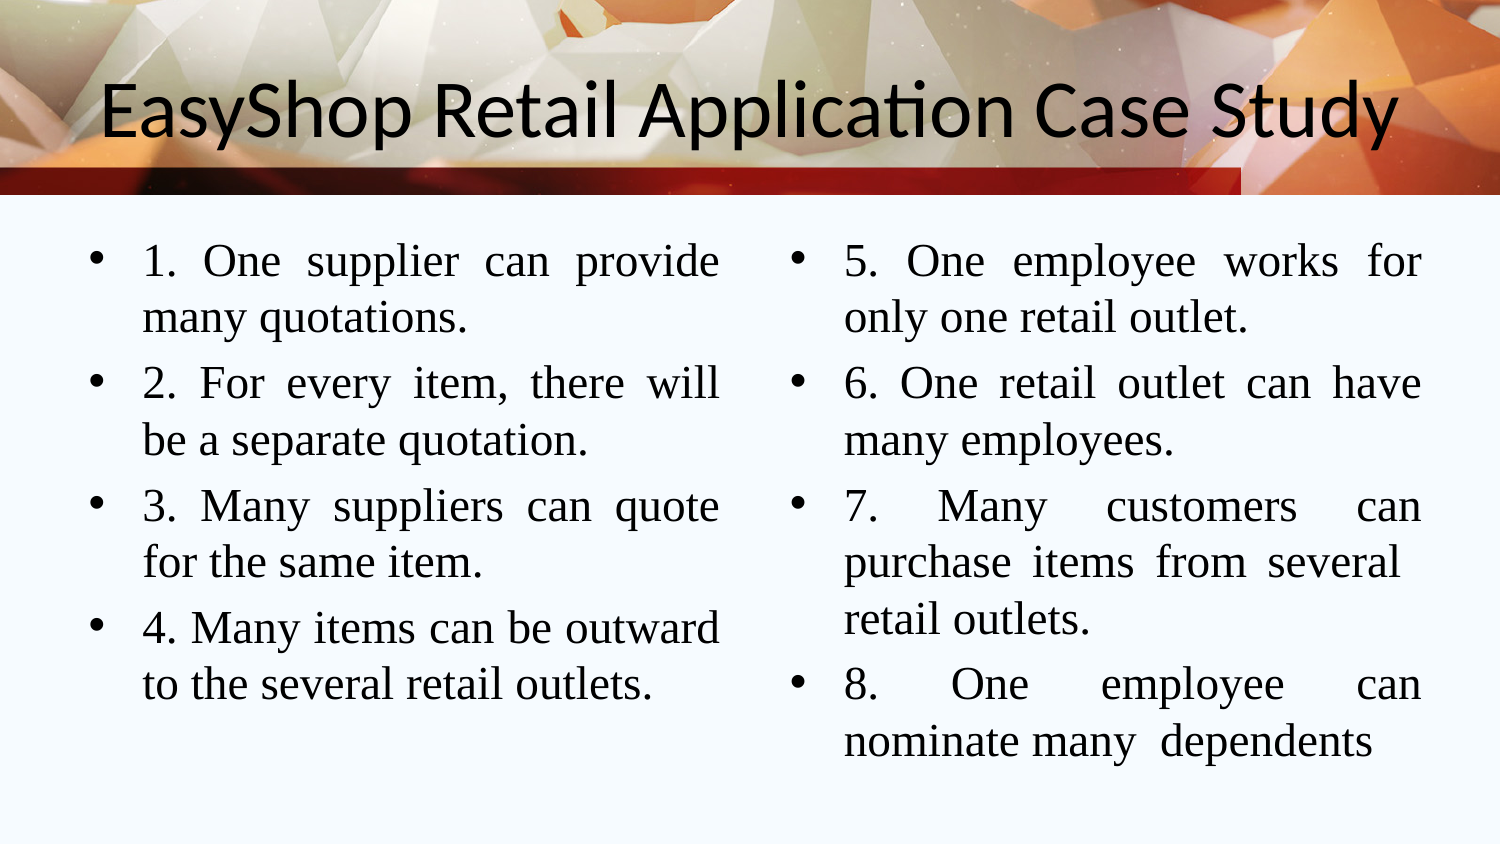

# EasyShop Retail Application Case Study
1. One supplier can provide many quotations.
2. For every item, there will be a separate quotation.
3. Many suppliers can quote for the same item.
4. Many items can be outward to the several retail outlets.
5. One employee works for only one retail outlet.
6. One retail outlet can have many employees.
7. Many customers can purchase items from several  retail outlets.
8. One employee can nominate many  dependents